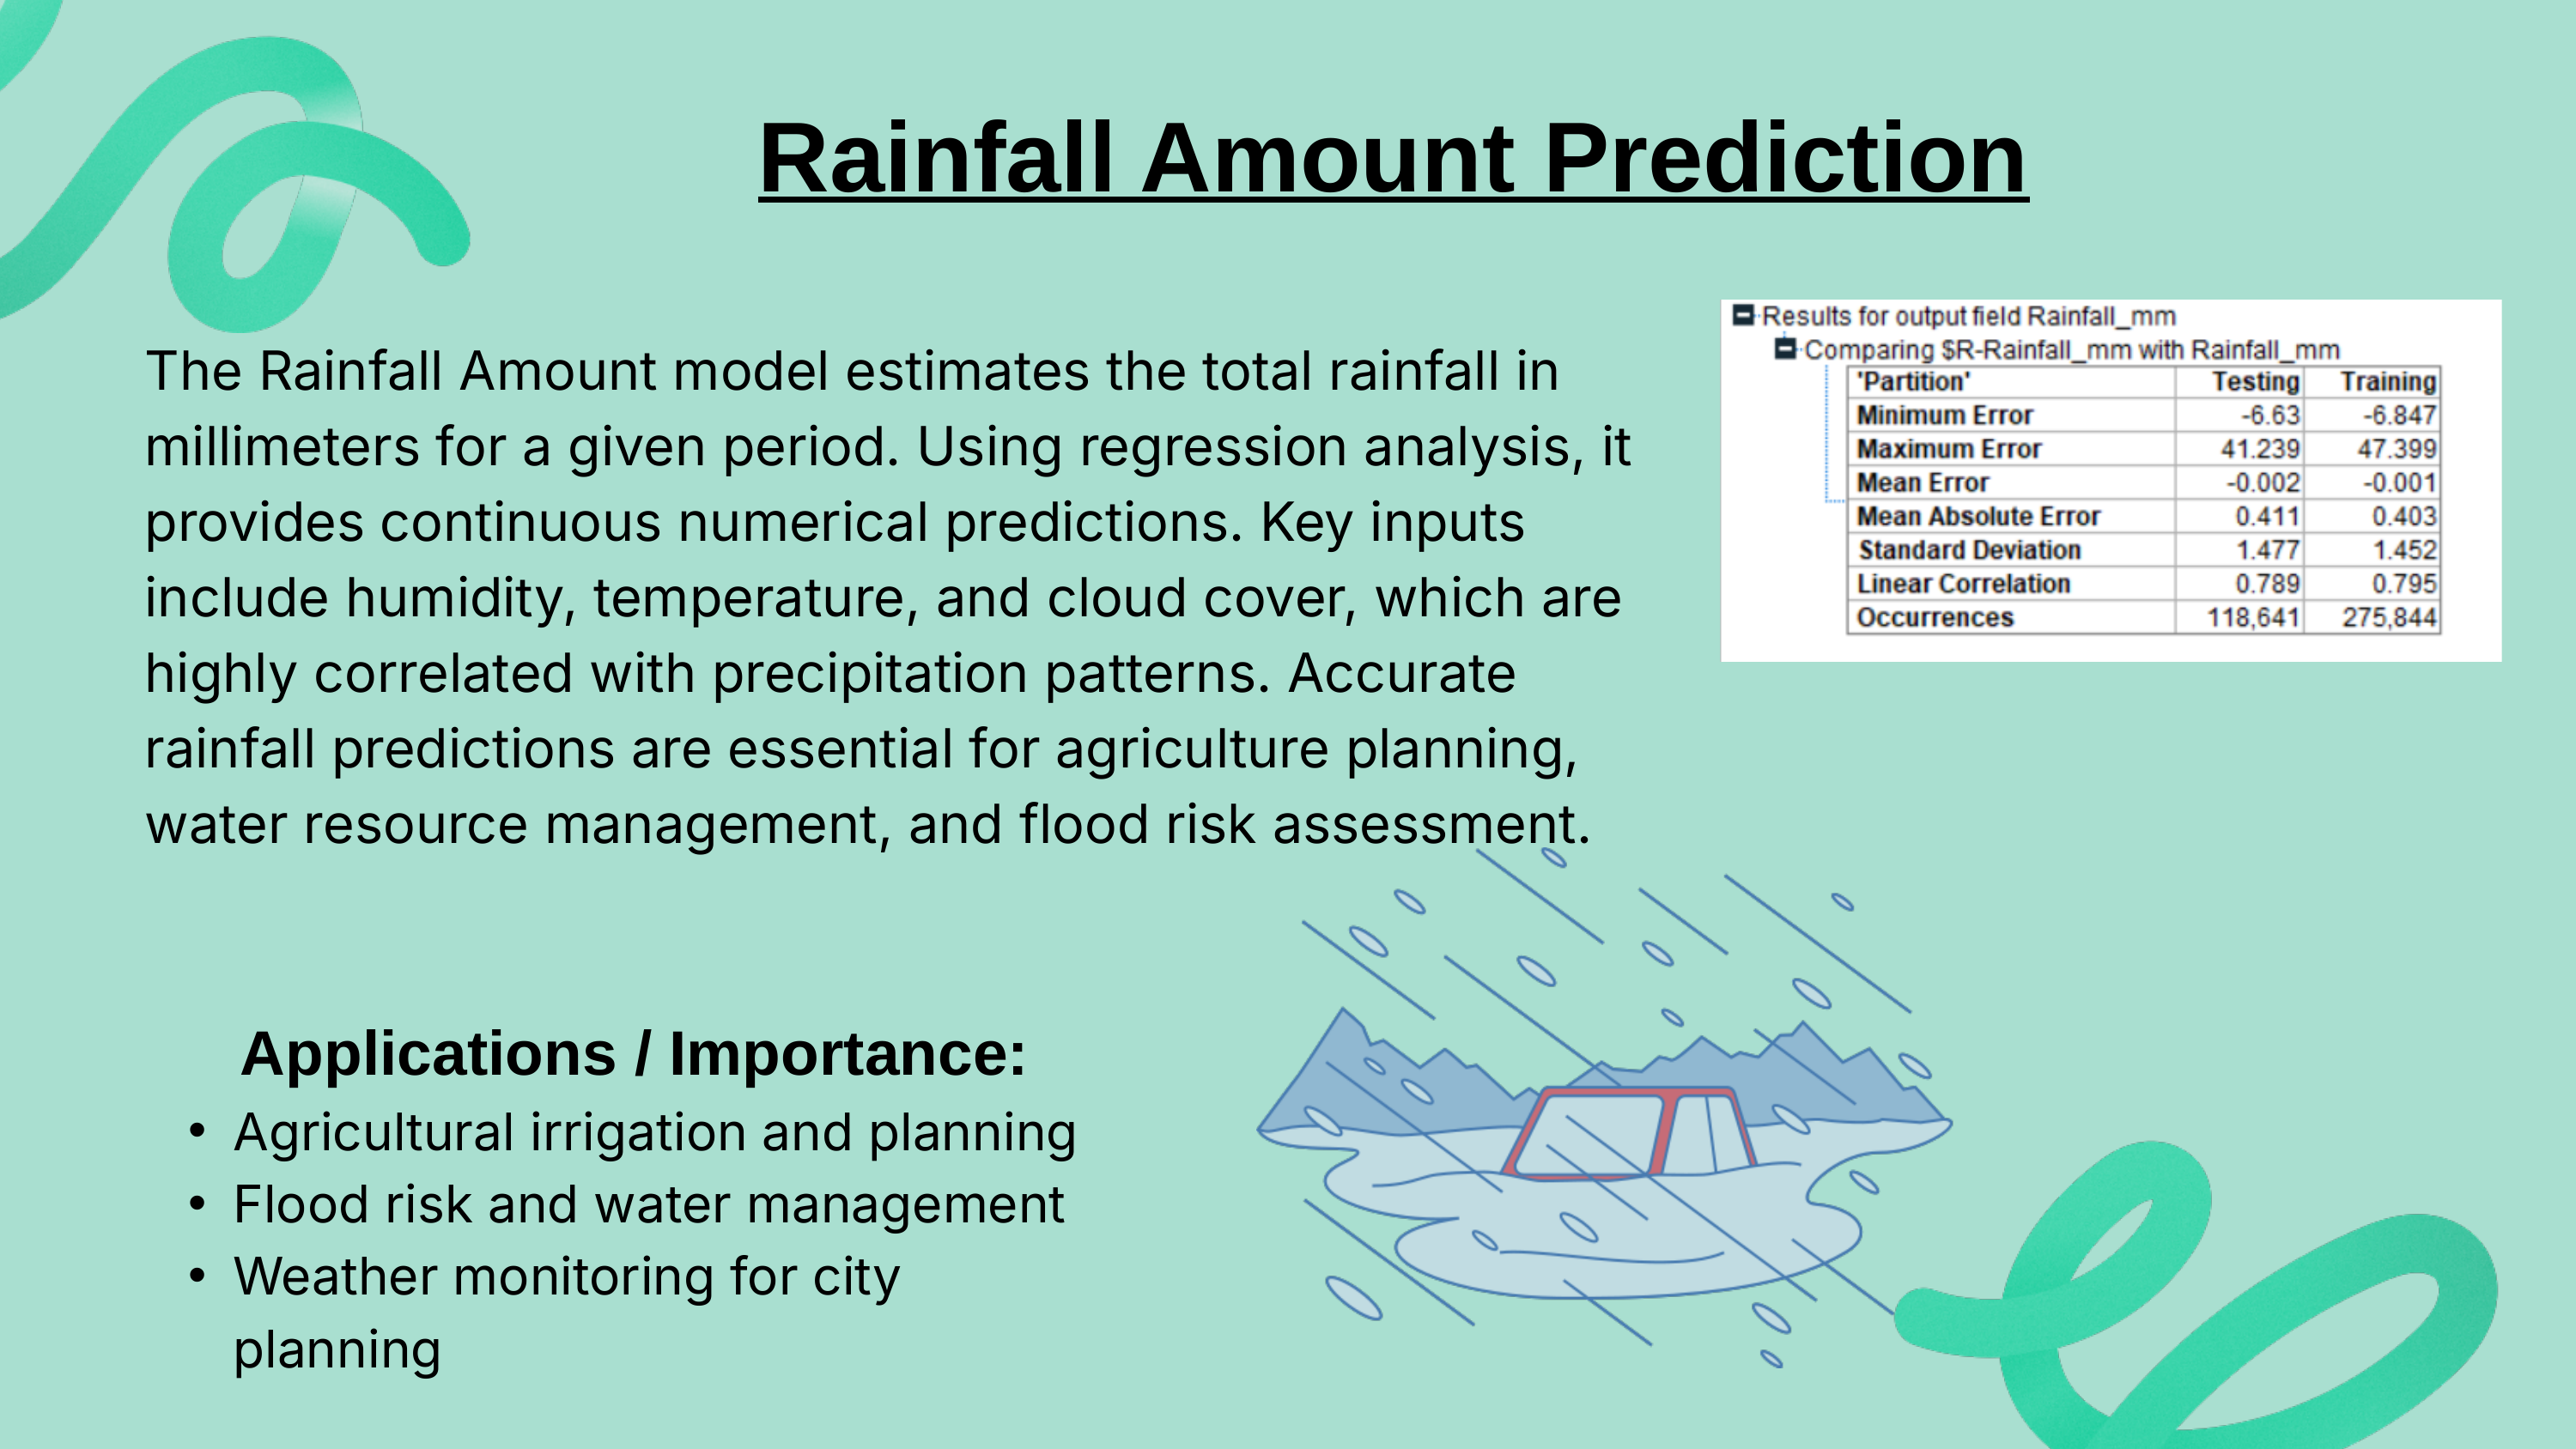

Rainfall Amount Prediction

The Rainfall Amount model estimates the total rainfall in millimeters for a given period. Using regression analysis, it provides continuous numerical predictions. Key inputs include humidity, temperature, and cloud cover, which are highly correlated with precipitation patterns. Accurate rainfall predictions are essential for agriculture planning, water resource management, and flood risk assessment.

Applications / Importance:
Agricultural irrigation and planning
Flood risk and water management
Weather monitoring for city planning